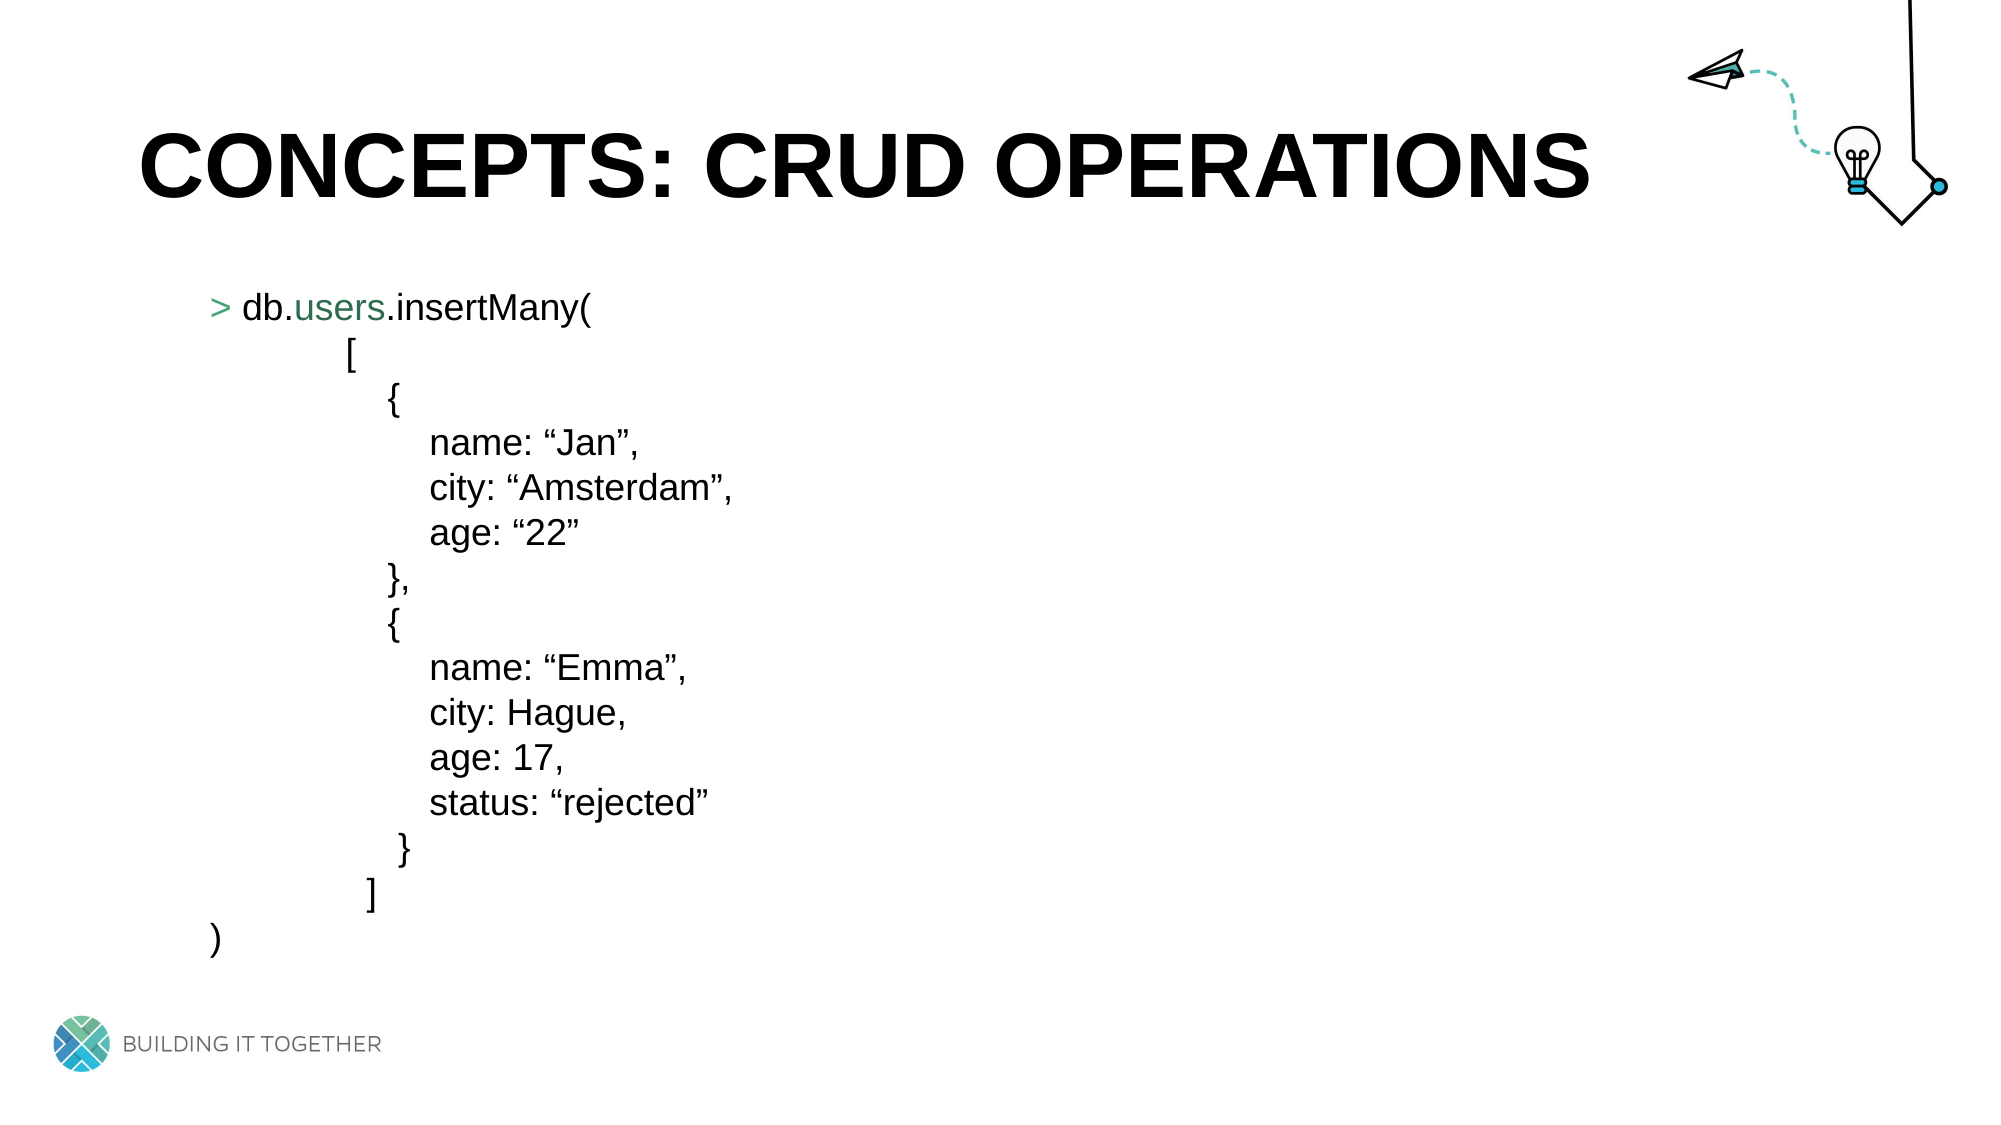

# Concepts: CRUd operations
> db.users.insertMany(
             [
                 {
                     name: “Jan”,
                     city: “Amsterdam”,
                     age: “22”
                 },
                 {
                     name: “Emma”,
                     city: Hague,
                     age: 17,
                     status: “rejected”
                  }
               ]
)